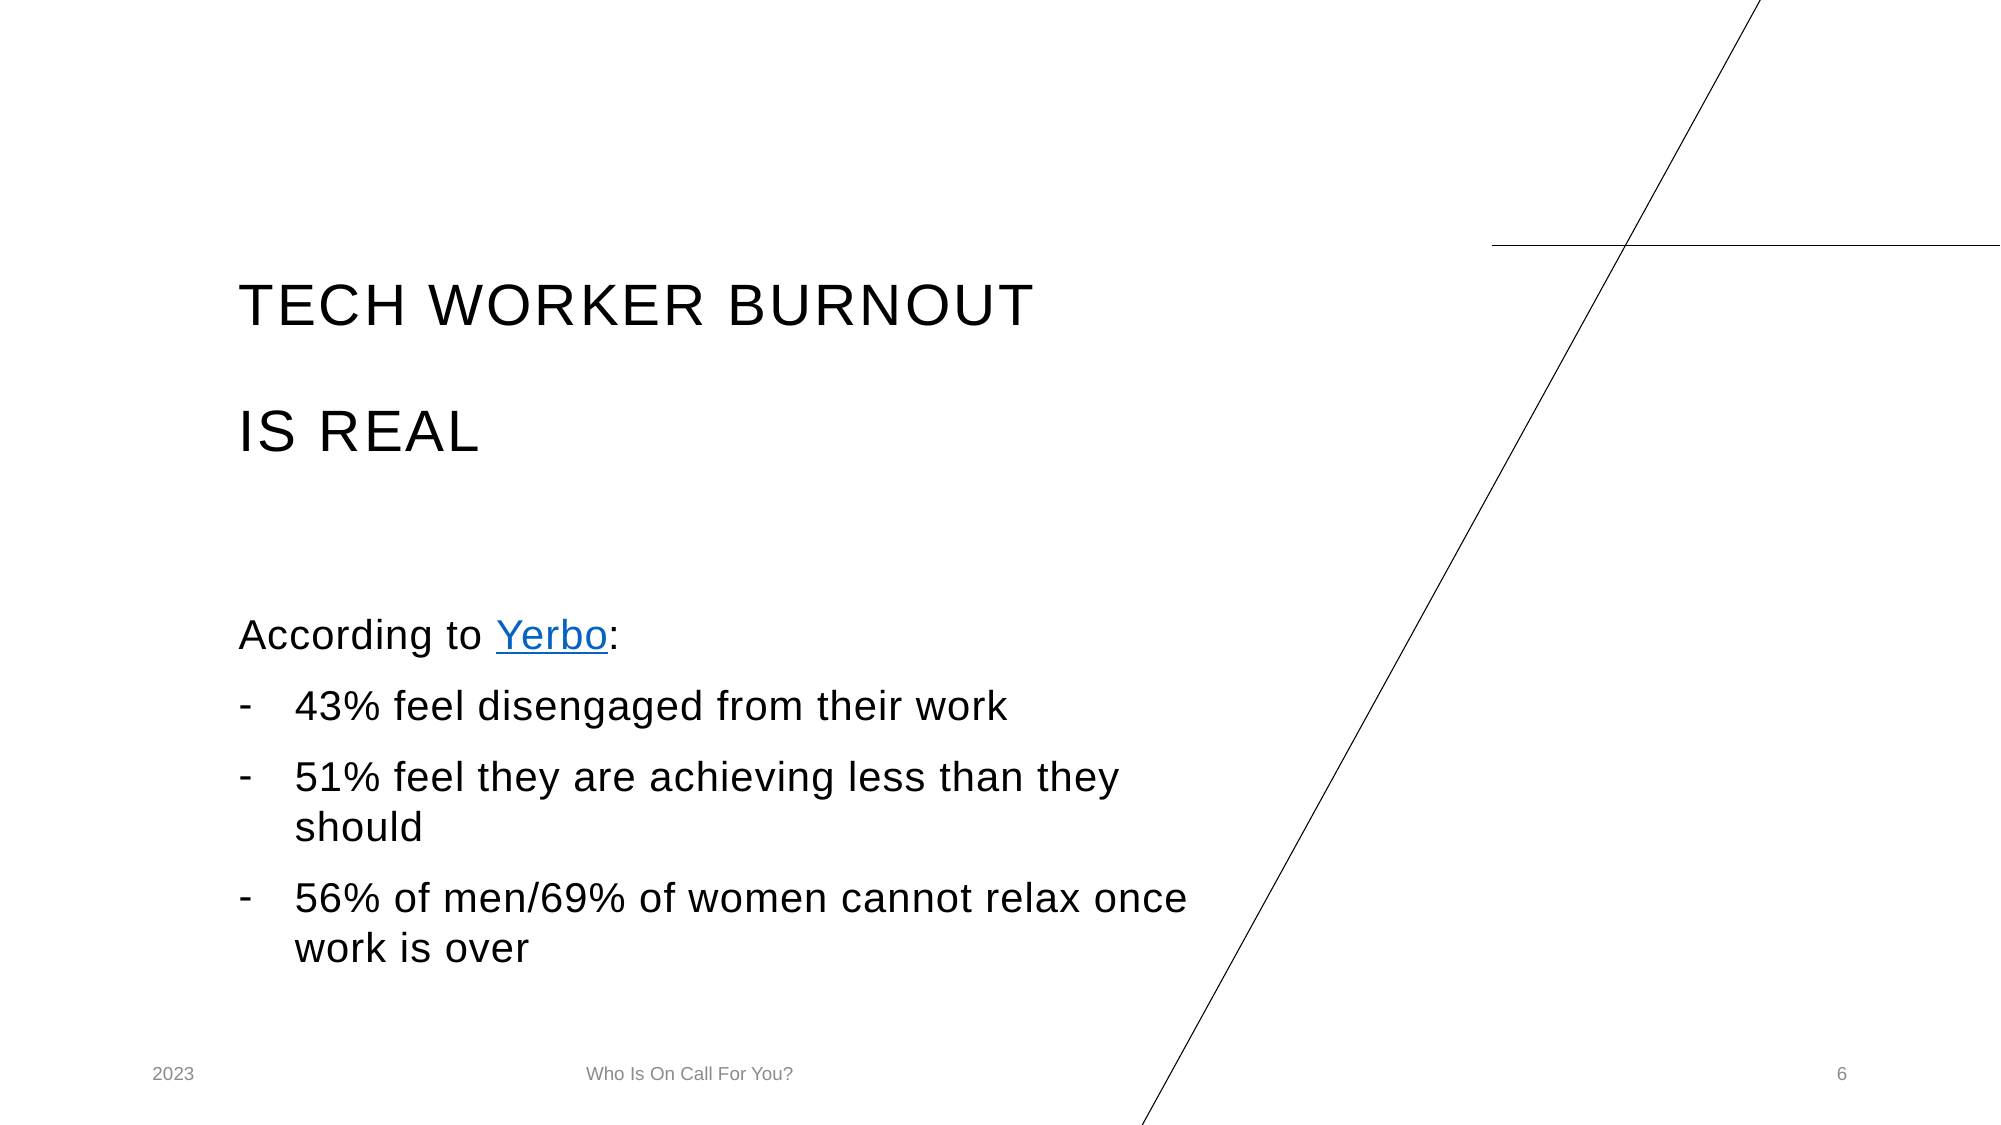

# TECH WORKER BURNOUT IS REAL
According to Yerbo:
43% feel disengaged from their work
51% feel they are achieving less than they should
56% of men/69% of women cannot relax once work is over
2023
Who Is On Call For You?
6